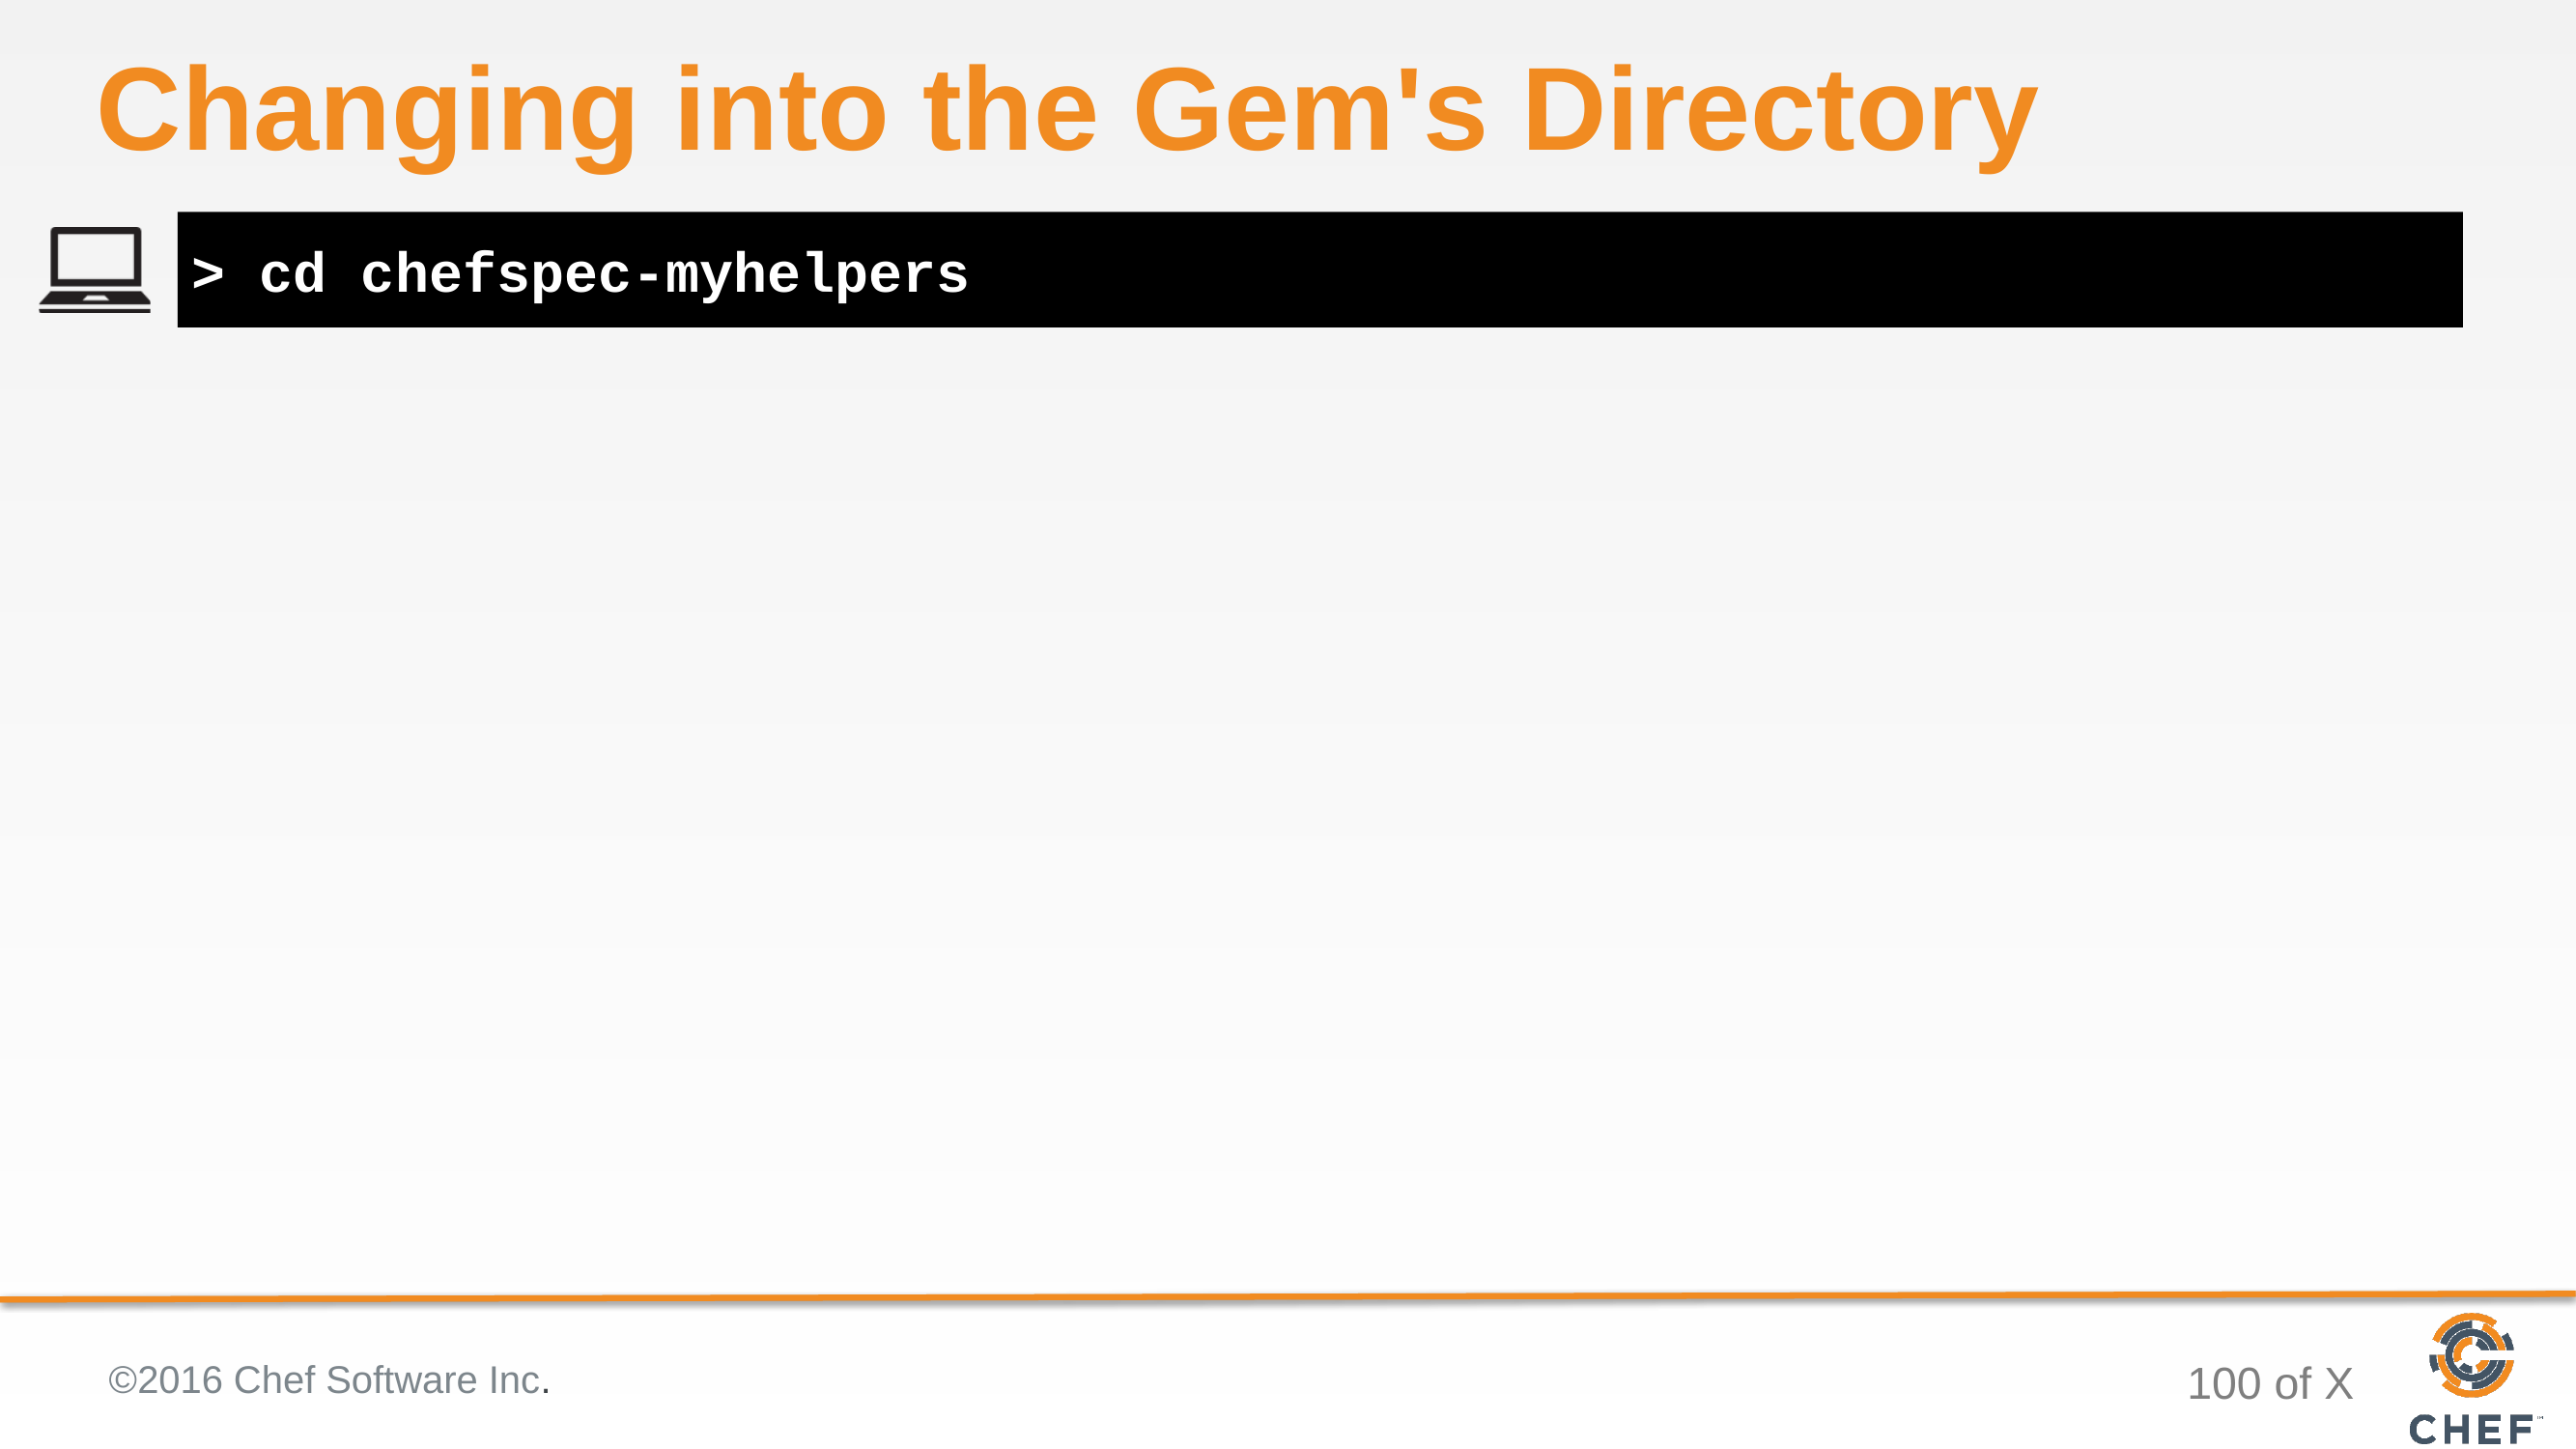

# Changing into the Gem's Directory
> cd chefspec-myhelpers